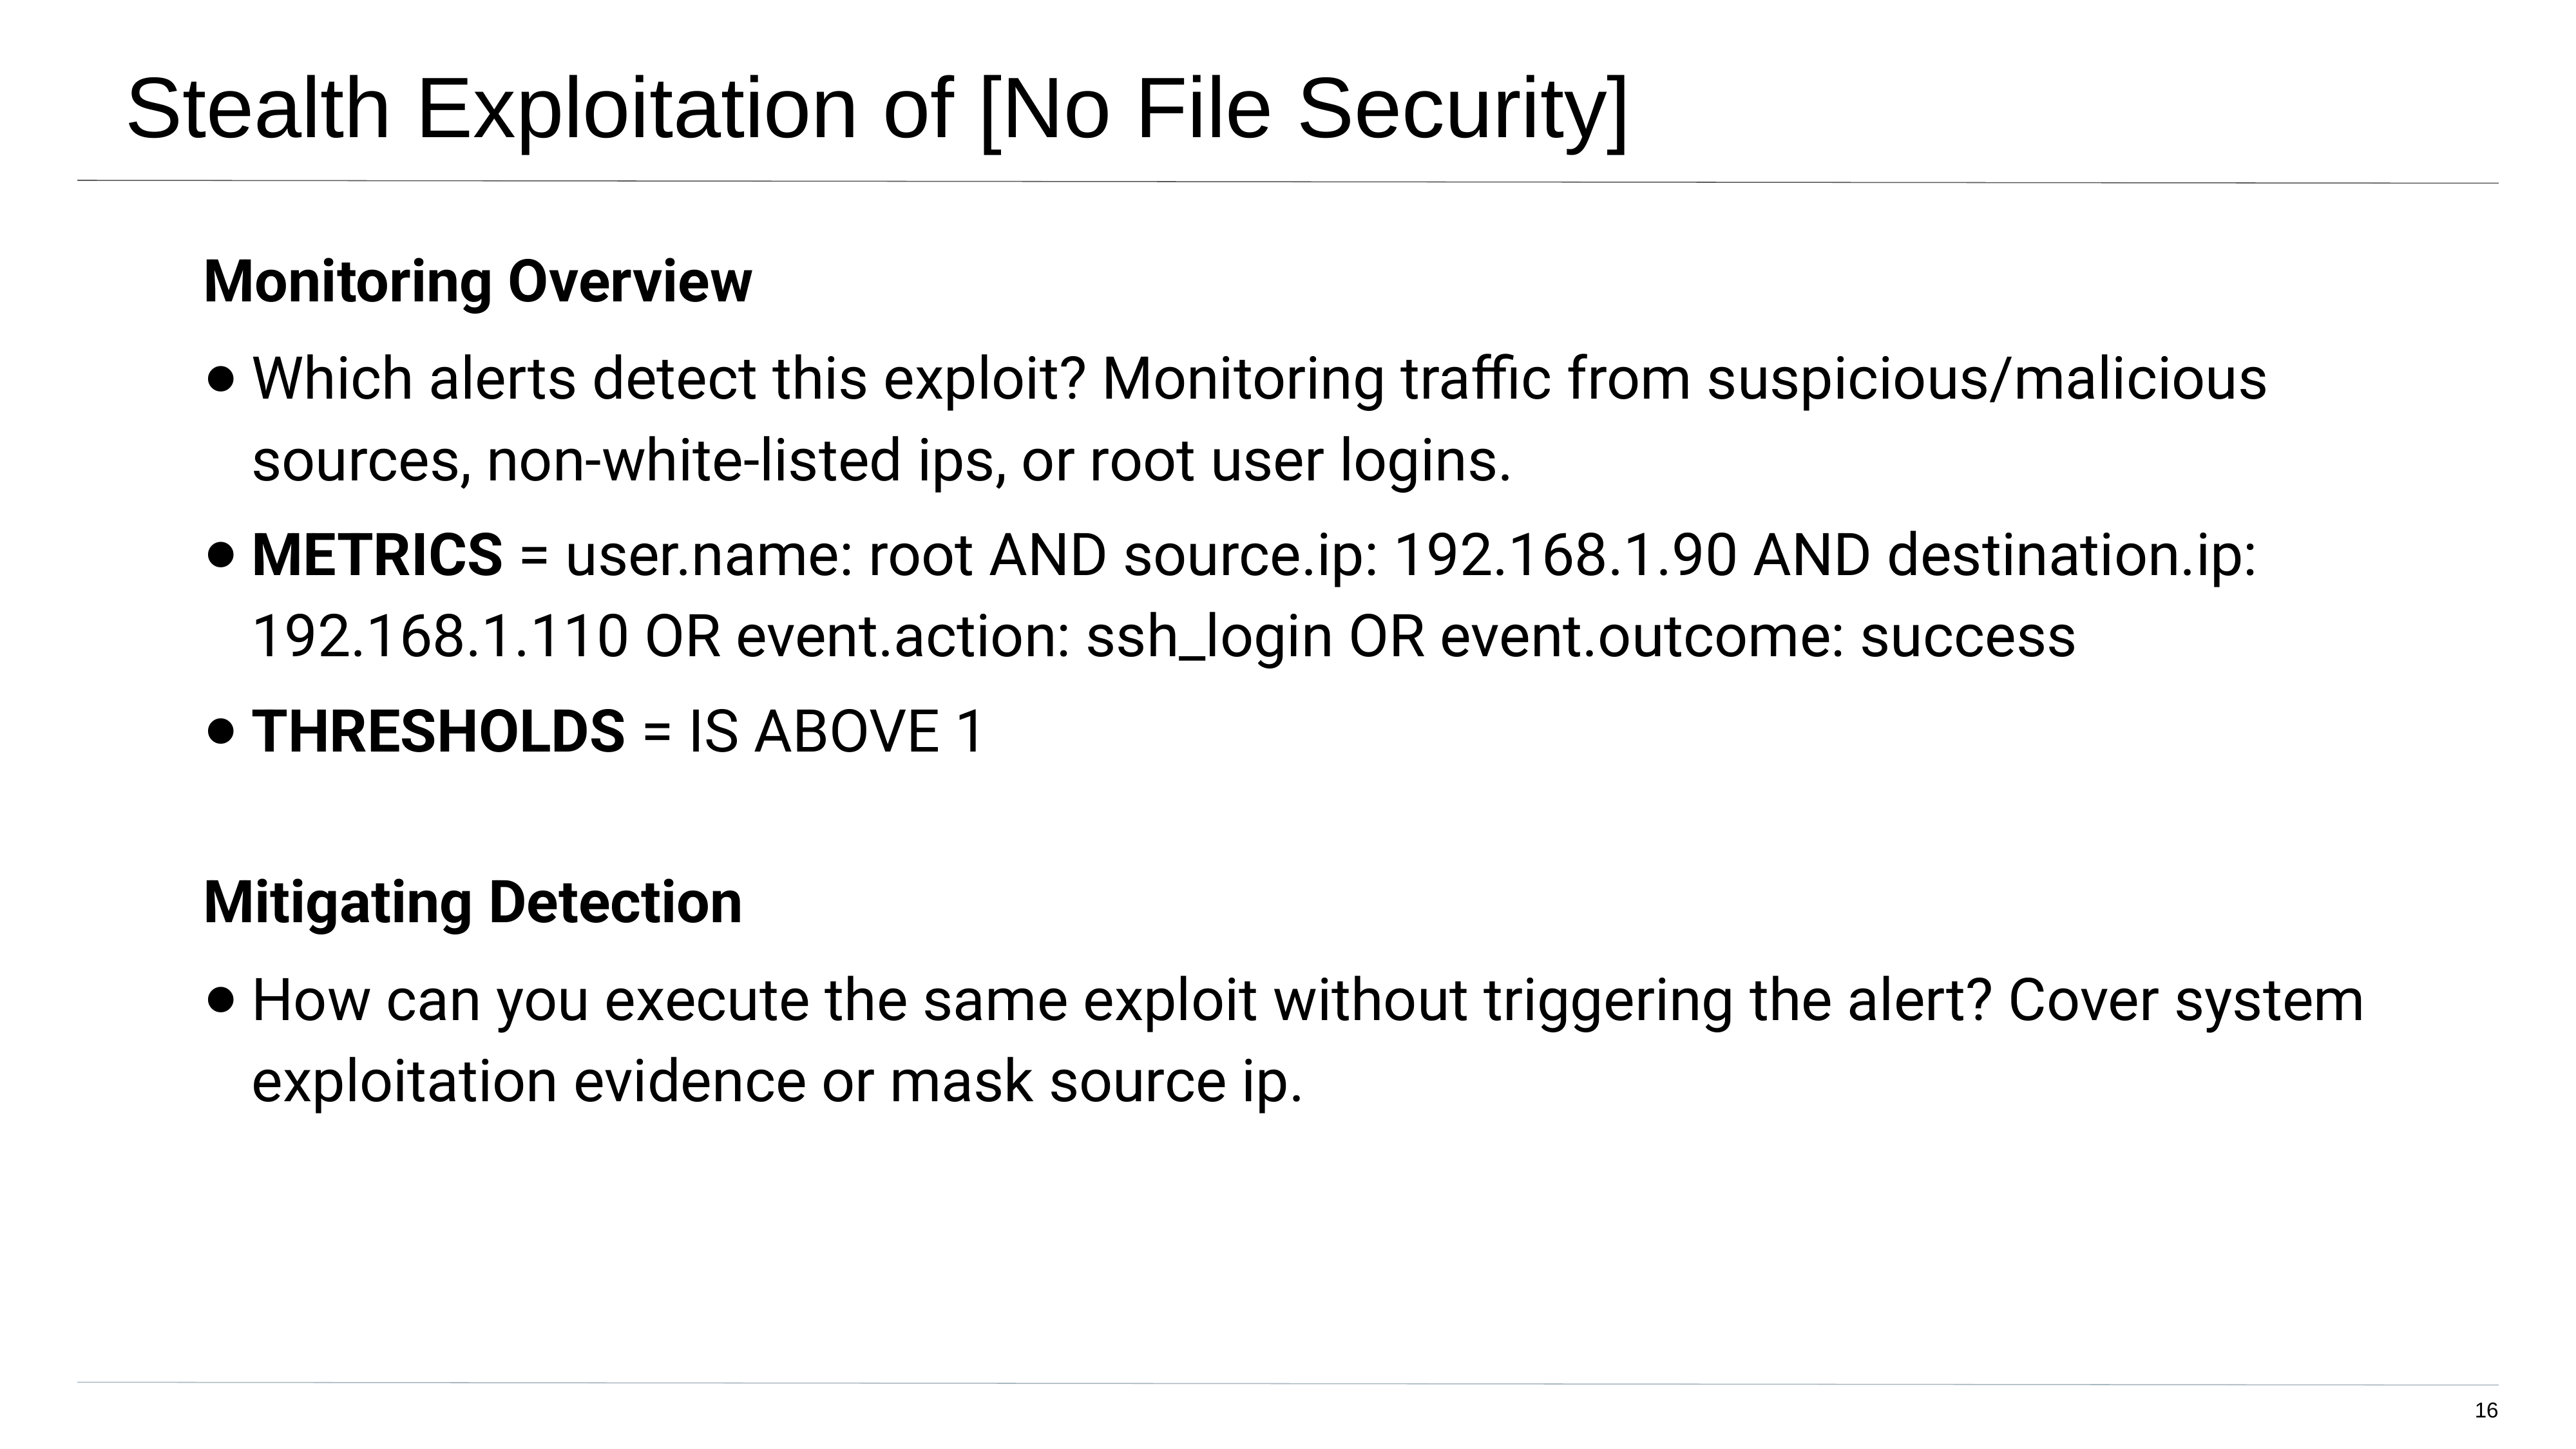

# Stealth Exploitation of [No File Security]
Monitoring Overview
Which alerts detect this exploit? Monitoring traffic from suspicious/malicious sources, non-white-listed ips, or root user logins.
METRICS = user.name: root AND source.ip: 192.168.1.90 AND destination.ip: 192.168.1.110 OR event.action: ssh_login OR event.outcome: success
THRESHOLDS = IS ABOVE 1

Mitigating Detection
How can you execute the same exploit without triggering the alert? Cover system exploitation evidence or mask source ip.
16